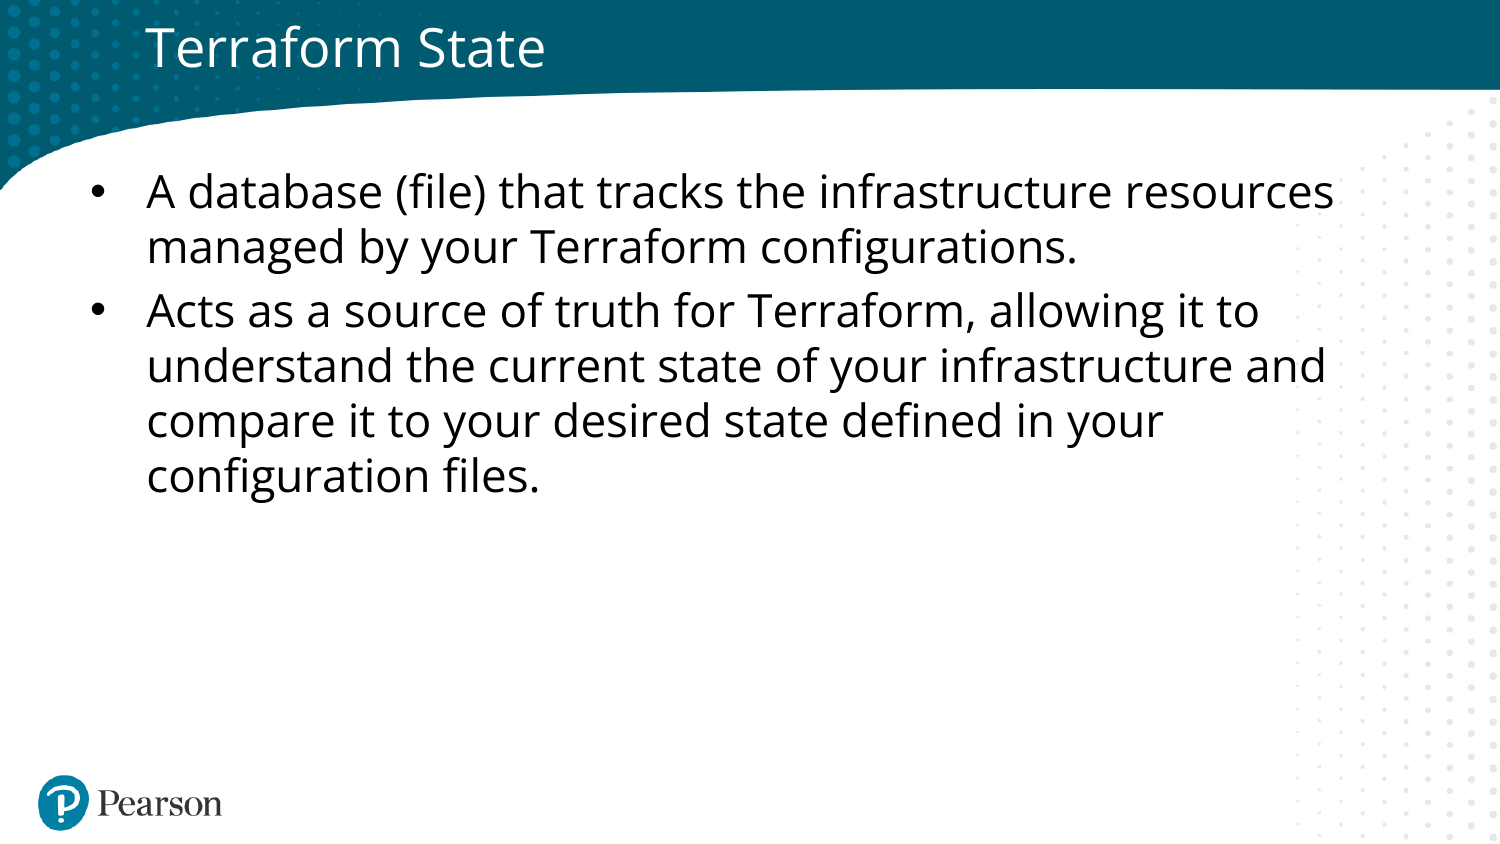

# Terraform State
A database (file) that tracks the infrastructure resources managed by your Terraform configurations.
Acts as a source of truth for Terraform, allowing it to understand the current state of your infrastructure and compare it to your desired state defined in your configuration files.